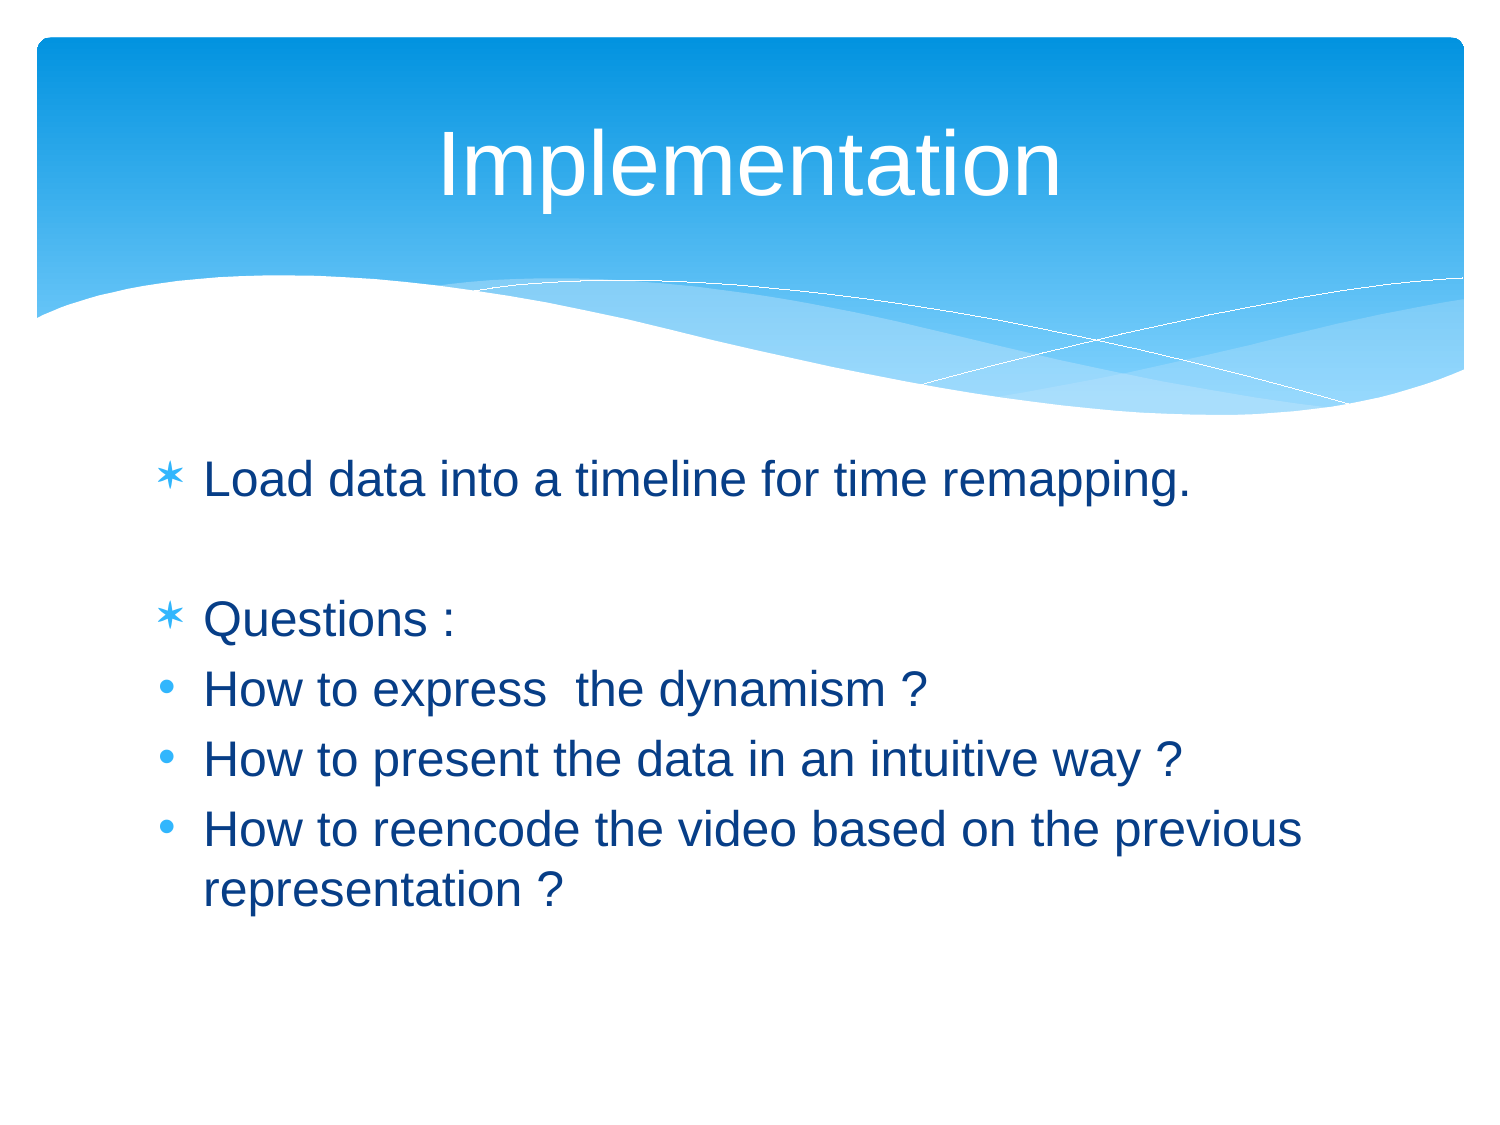

# Implementation
Load data into a timeline for time remapping.

Questions :
How to express  the dynamism ?
How to present the data in an intuitive way ?
How to reencode the video based on the previous representation ?